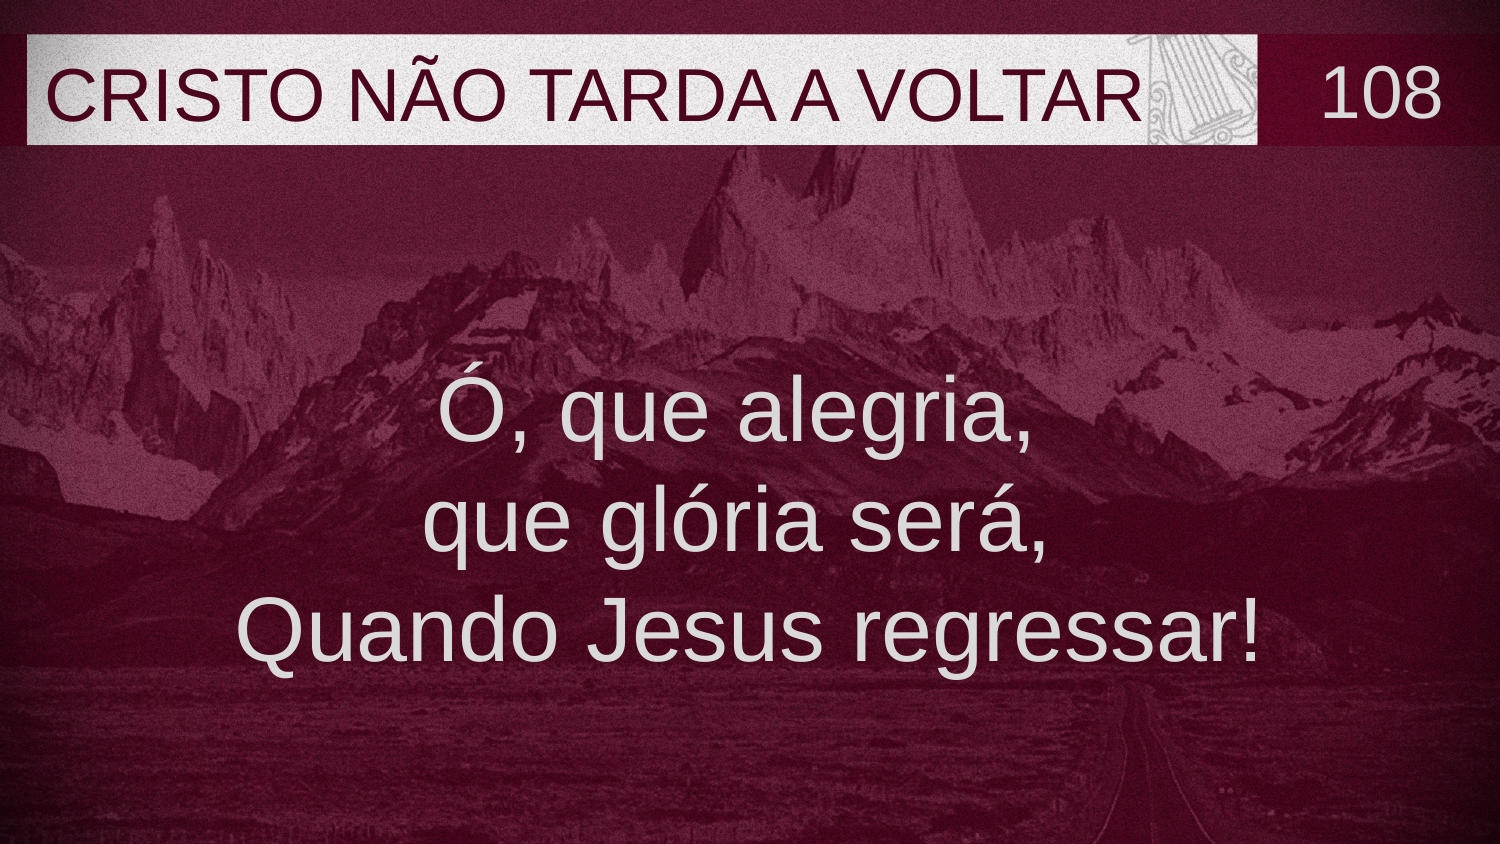

# CRISTO NÃO TARDA A VOLTAR
108
Ó, que alegria,
que glória será,
Quando Jesus regressar!